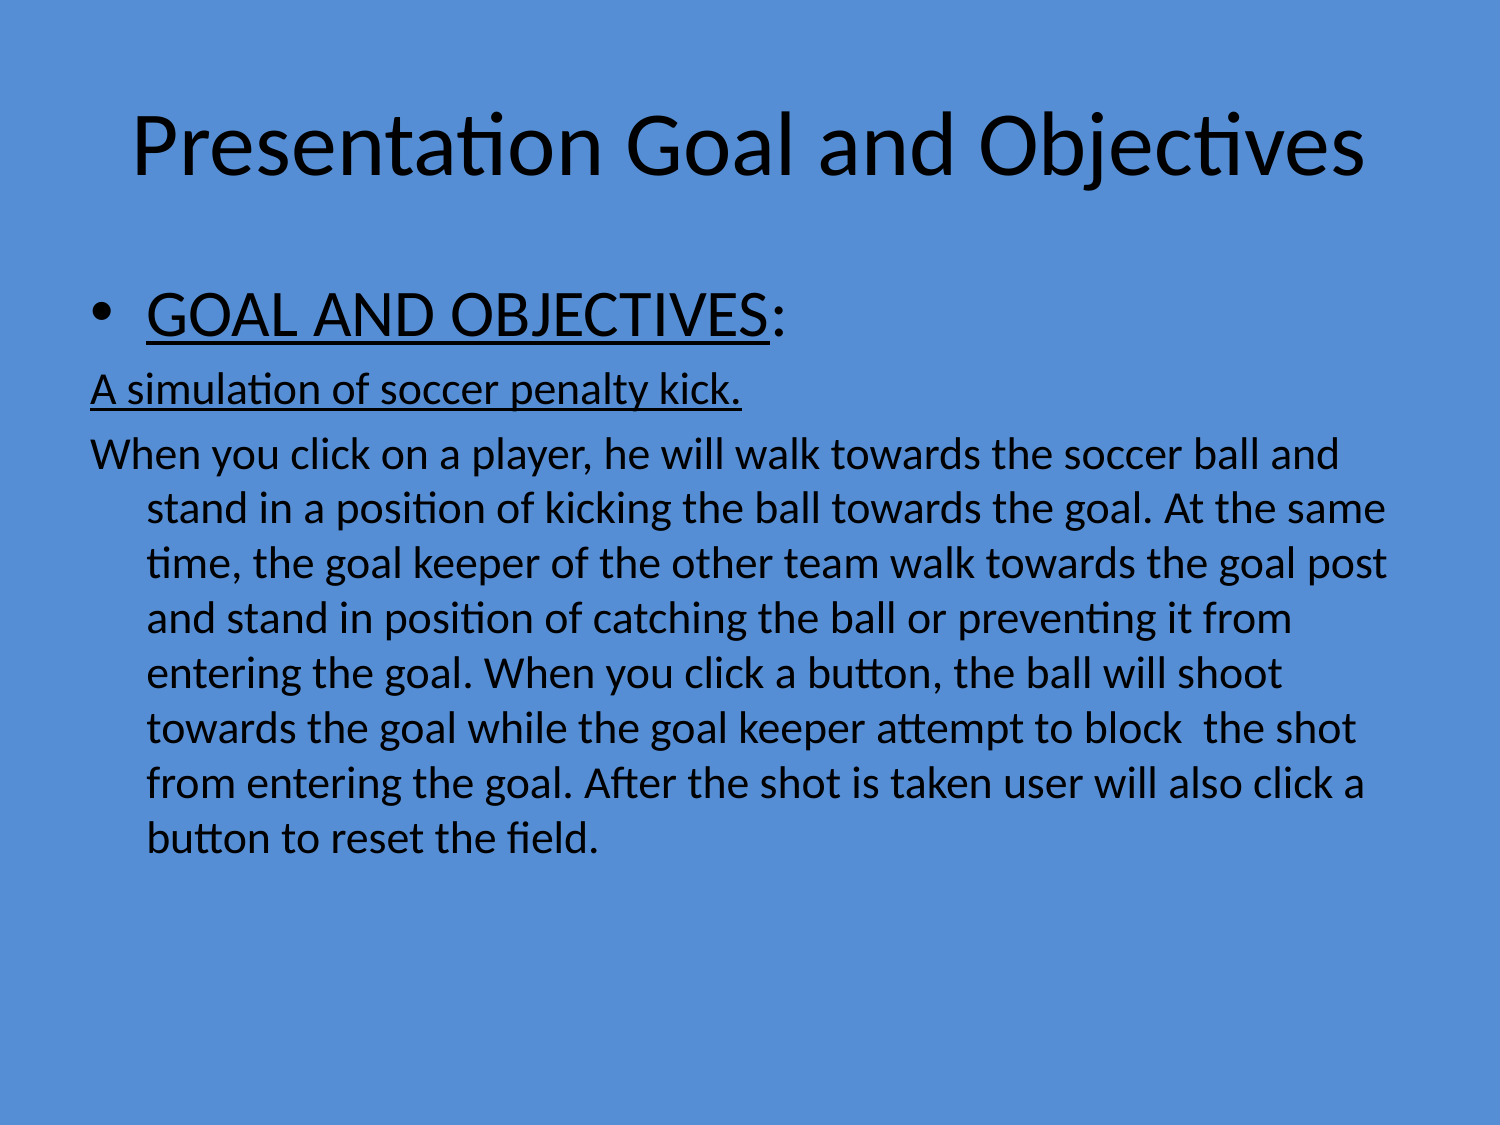

# Presentation Goal and Objectives
GOAL AND OBJECTIVES:
A simulation of soccer penalty kick.
When you click on a player, he will walk towards the soccer ball and stand in a position of kicking the ball towards the goal. At the same time, the goal keeper of the other team walk towards the goal post and stand in position of catching the ball or preventing it from entering the goal. When you click a button, the ball will shoot towards the goal while the goal keeper attempt to block  the shot from entering the goal. After the shot is taken user will also click a button to reset the field.